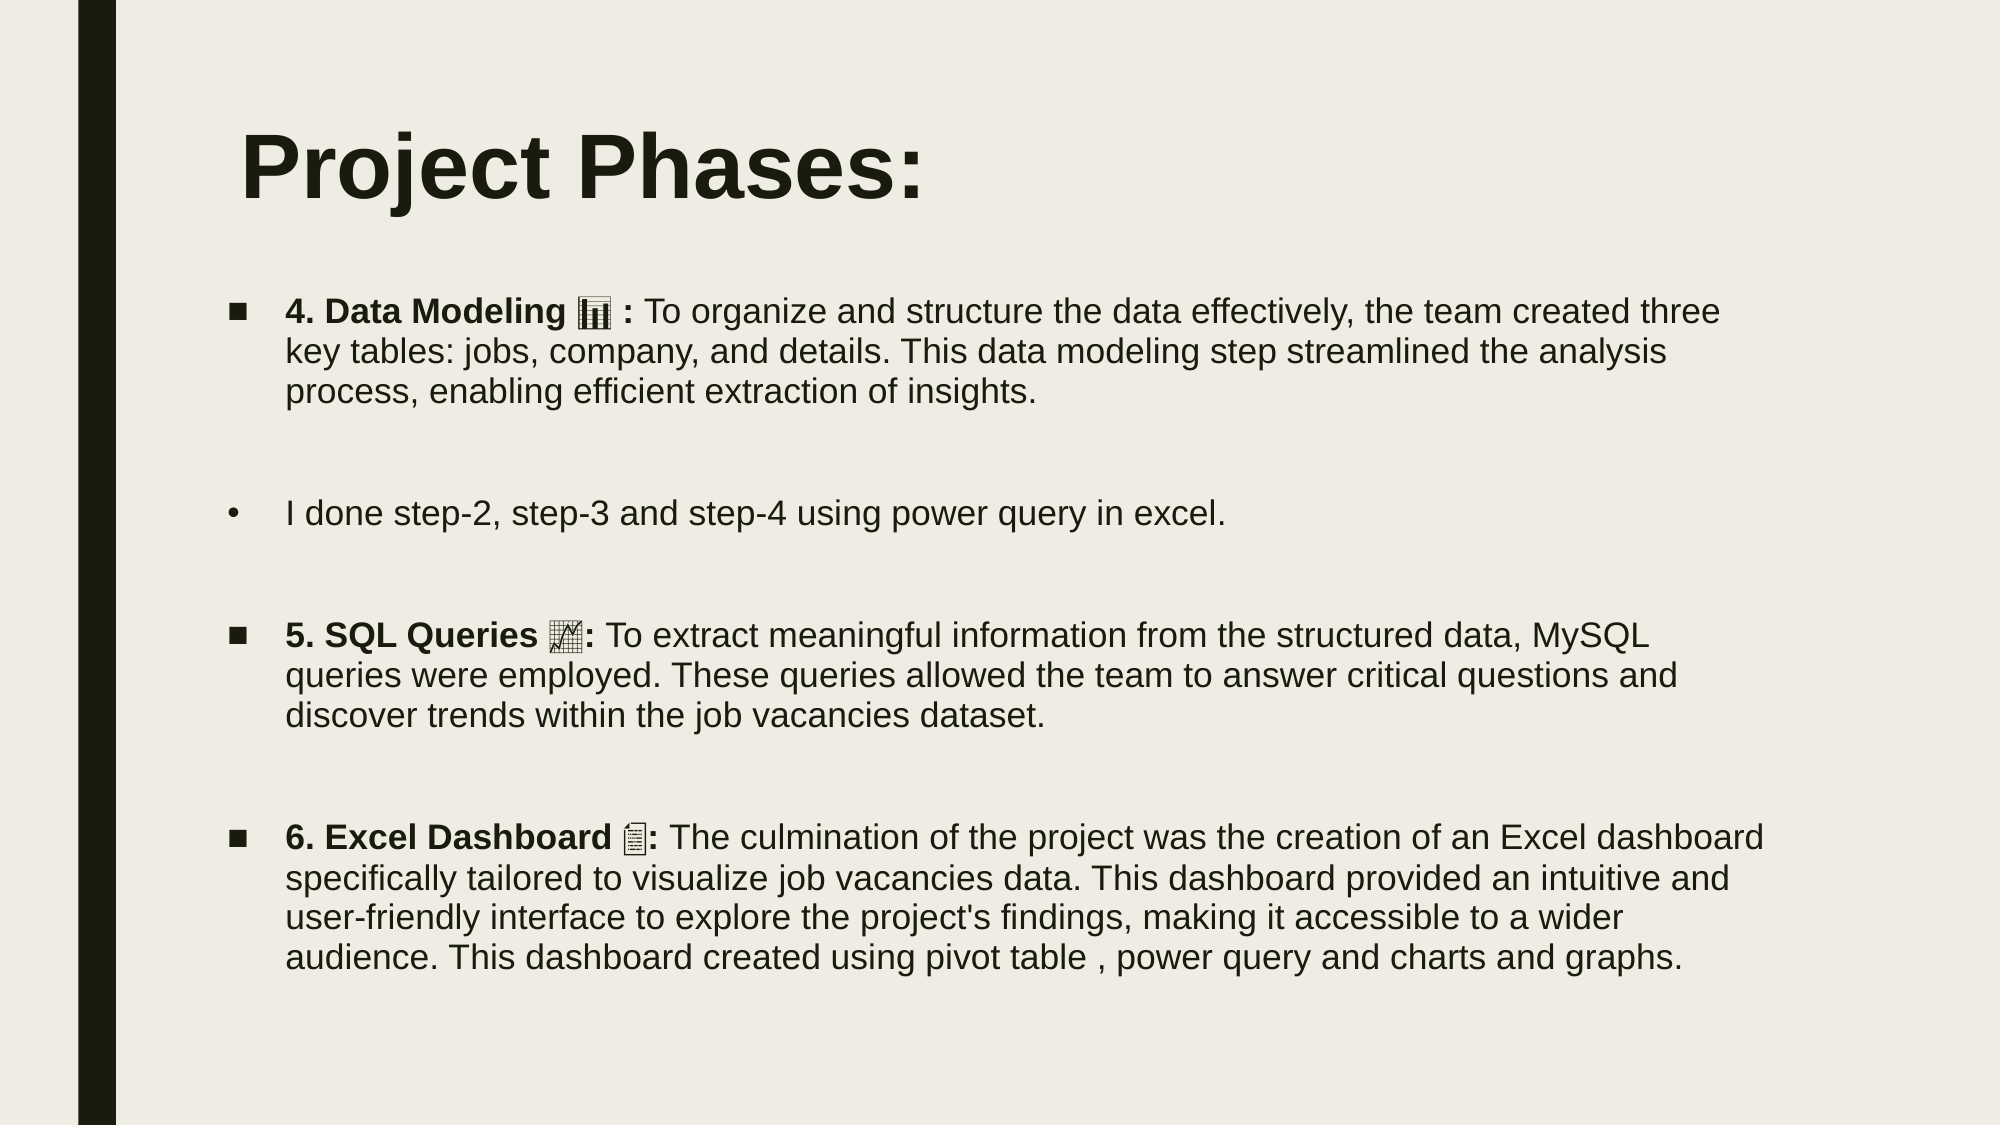

# Project Phases:
4. Data Modeling 📊 : To organize and structure the data effectively, the team created three key tables: jobs, company, and details. This data modeling step streamlined the analysis process, enabling efficient extraction of insights.

I done step-2, step-3 and step-4 using power query in excel.

5. SQL Queries 📈: To extract meaningful information from the structured data, MySQL queries were employed. These queries allowed the team to answer critical questions and discover trends within the job vacancies dataset.

6. Excel Dashboard 📄: The culmination of the project was the creation of an Excel dashboard specifically tailored to visualize job vacancies data. This dashboard provided an intuitive and user-friendly interface to explore the project's findings, making it accessible to a wider audience. This dashboard created using pivot table , power query and charts and graphs.